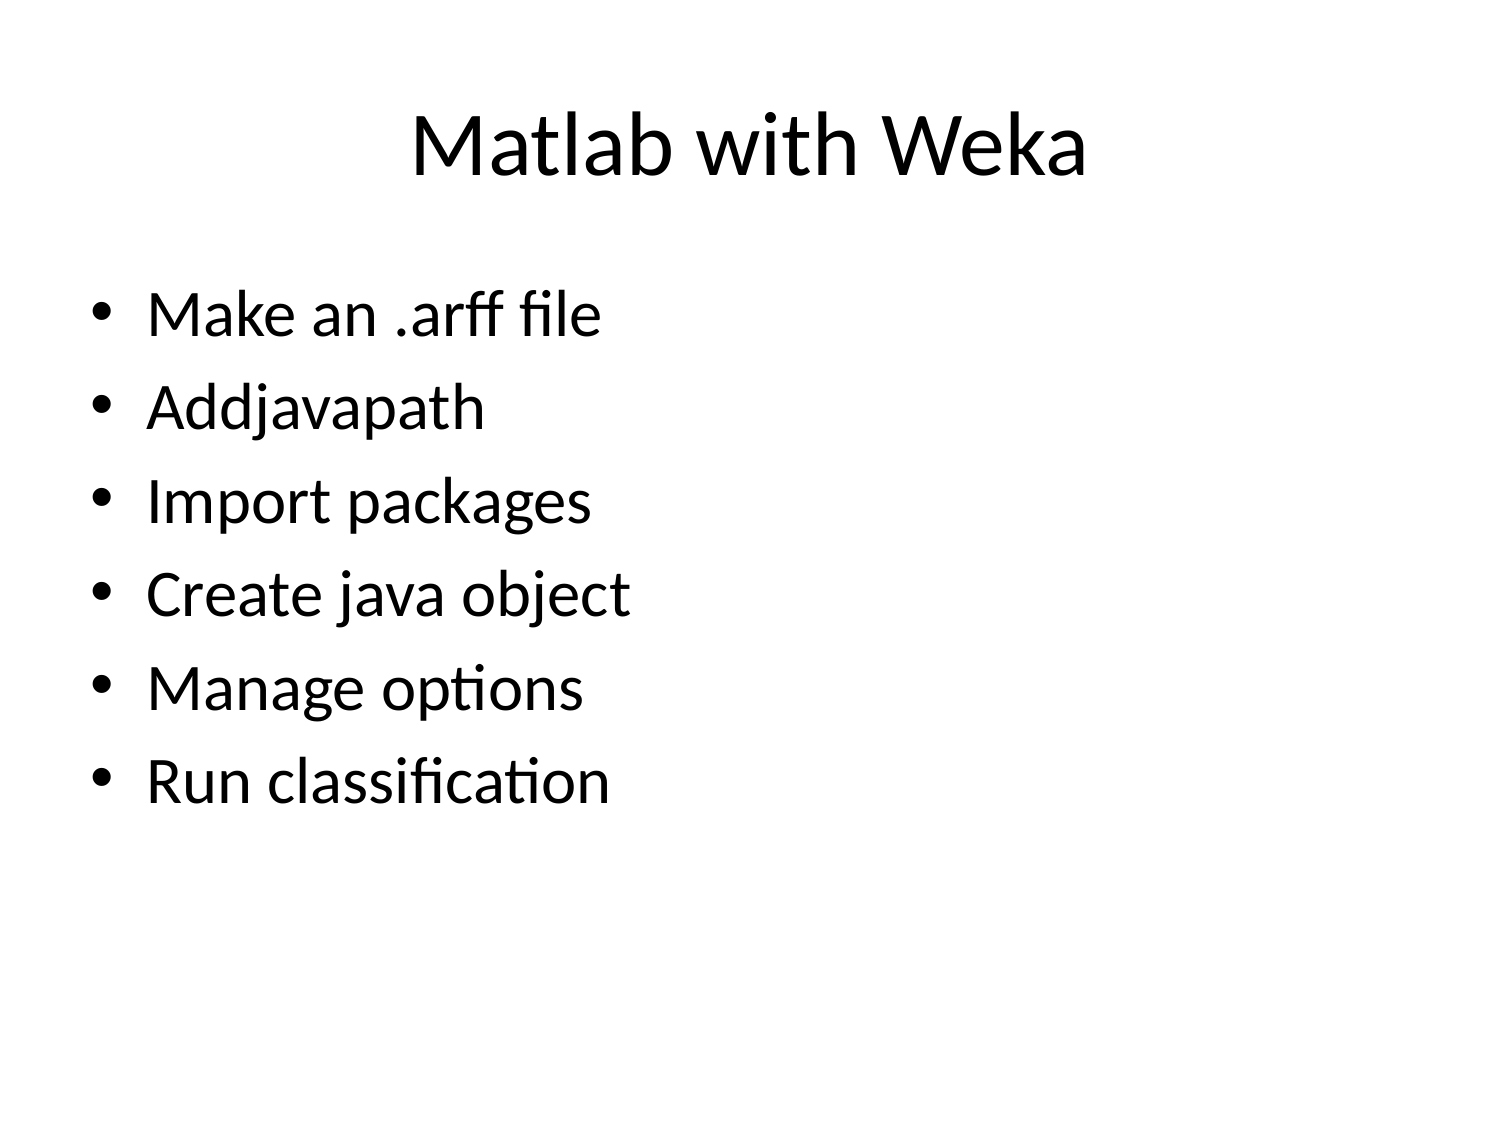

# Matlab with Weka
Make an .arff file
Addjavapath
Import packages
Create java object
Manage options
Run classification